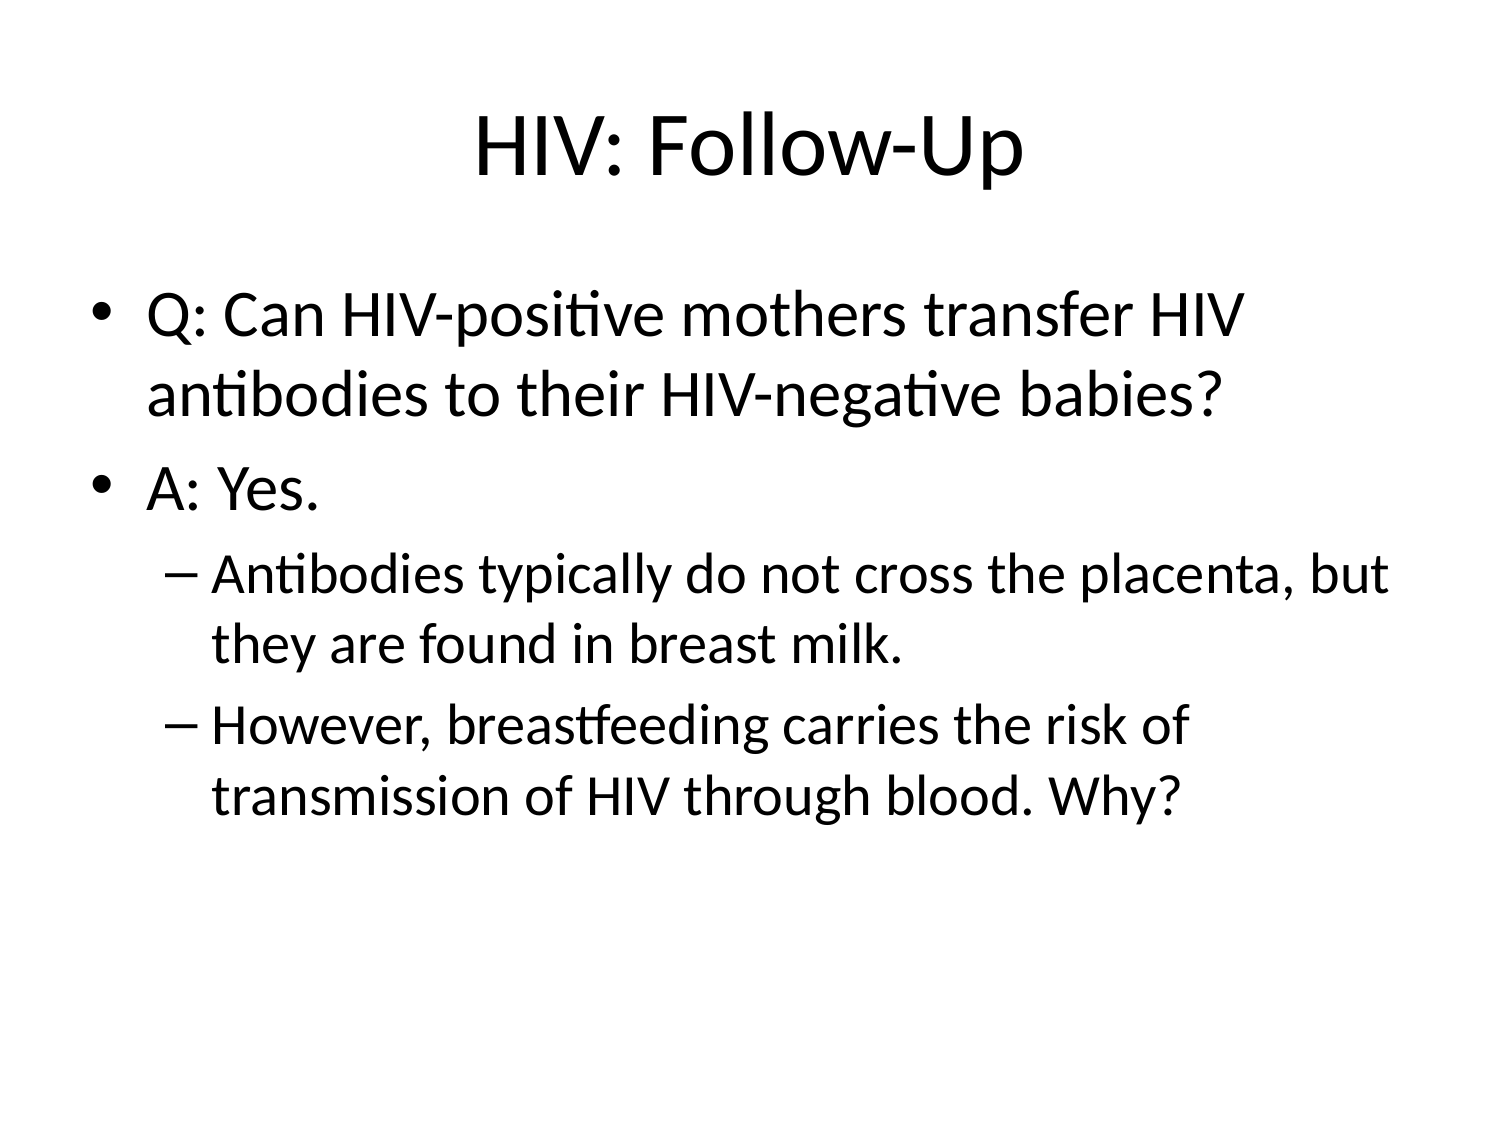

# HIV: Follow-Up
Q: Can HIV-positive mothers transfer HIV antibodies to their HIV-negative babies?
A: Yes.
Antibodies typically do not cross the placenta, but they are found in breast milk.
However, breastfeeding carries the risk of transmission of HIV through blood. Why?